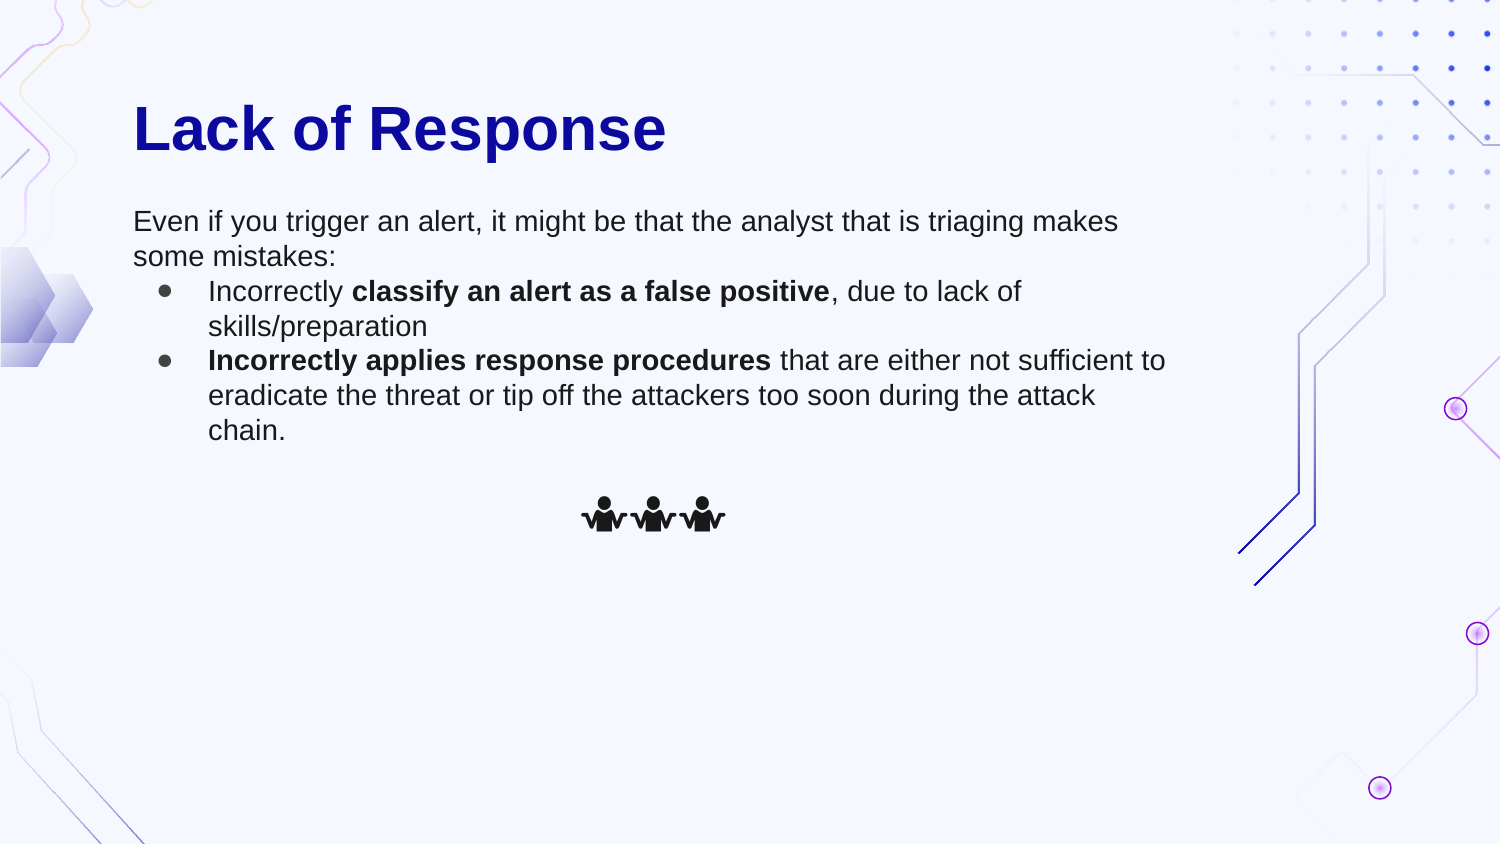

# Lack of Response
Even if you trigger an alert, it might be that the analyst that is triaging makes some mistakes:
Incorrectly classify an alert as a false positive, due to lack of skills/preparation
Incorrectly applies response procedures that are either not sufficient to eradicate the threat or tip off the attackers too soon during the attack chain.

🤷🤷🤷